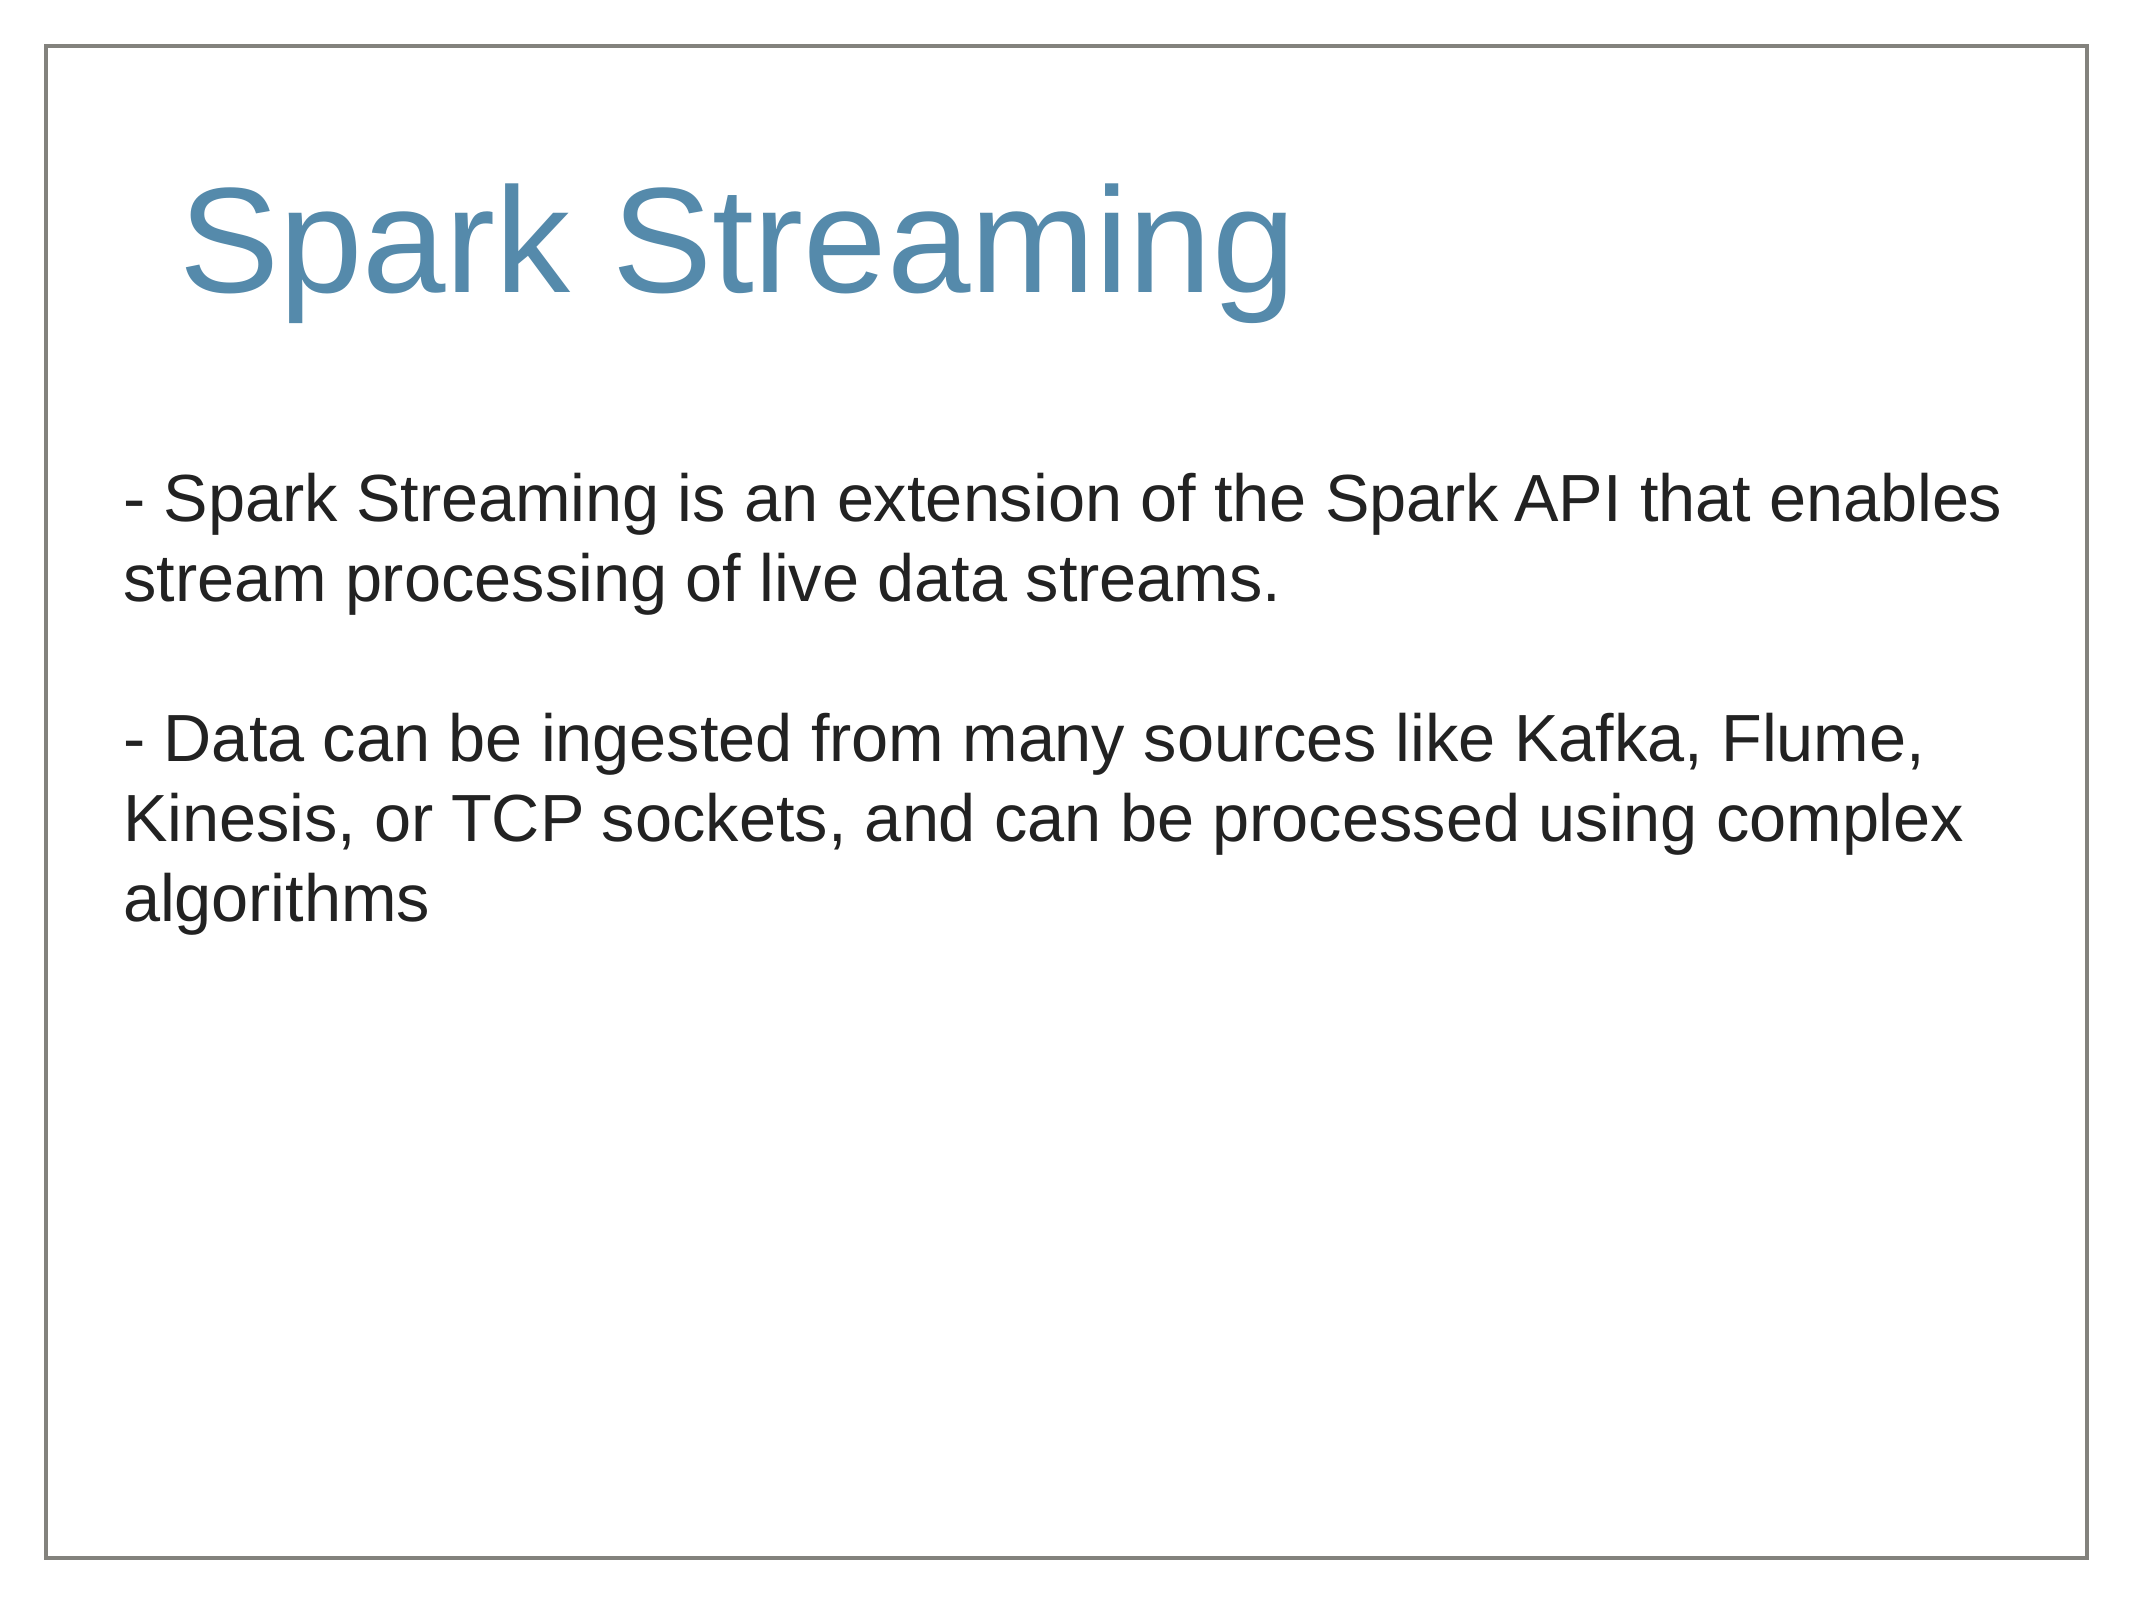

# Spark Streaming
- Spark Streaming is an extension of the Spark API that enables stream processing of live data streams.

- Data can be ingested from many sources like Kafka, Flume, Kinesis, or TCP sockets, and can be processed using complex algorithms